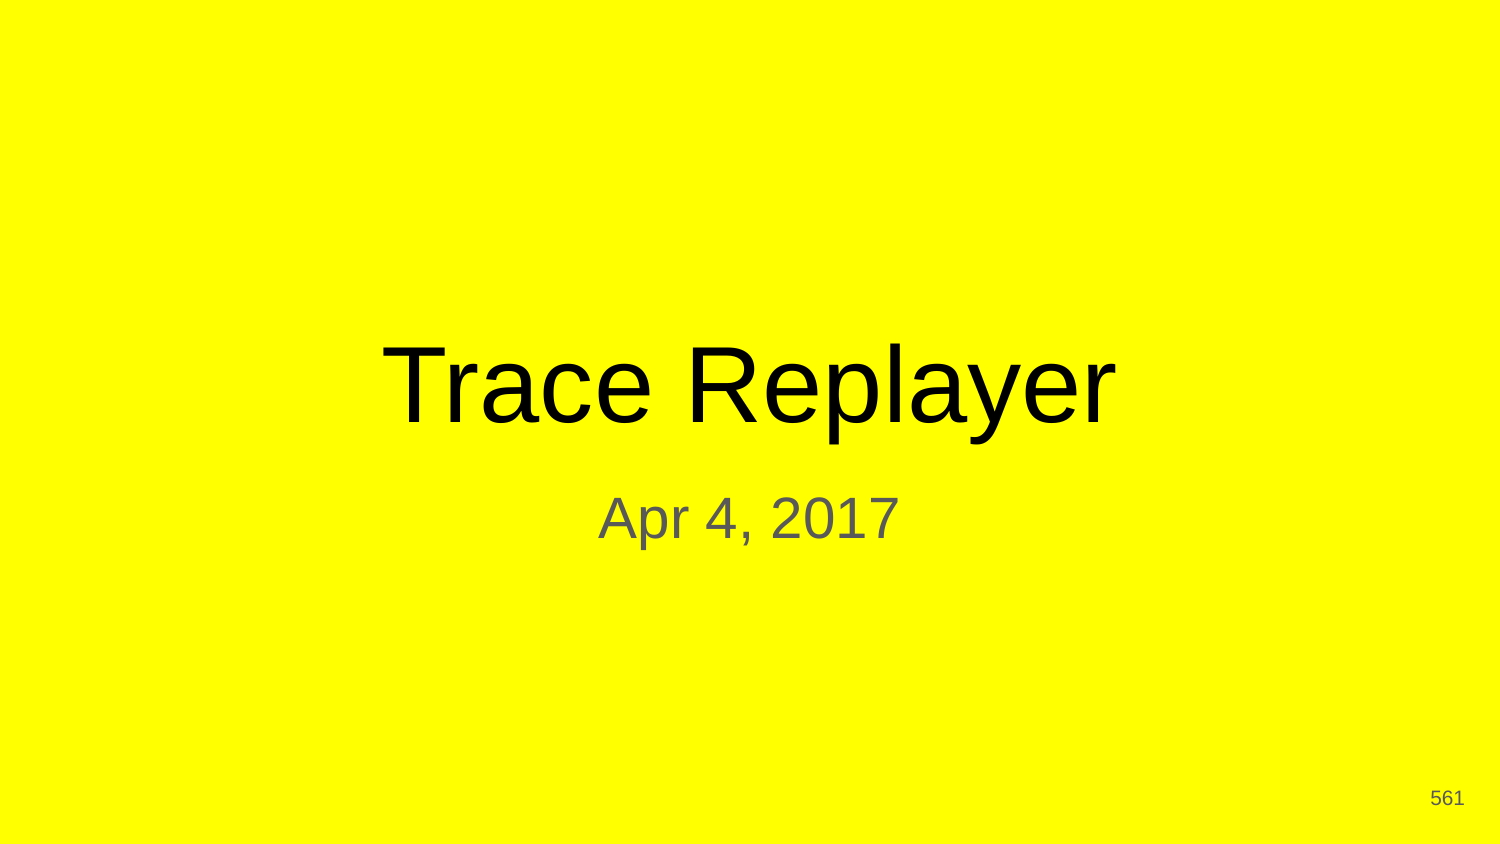

# Trace Replayer
Apr 4, 2017
561